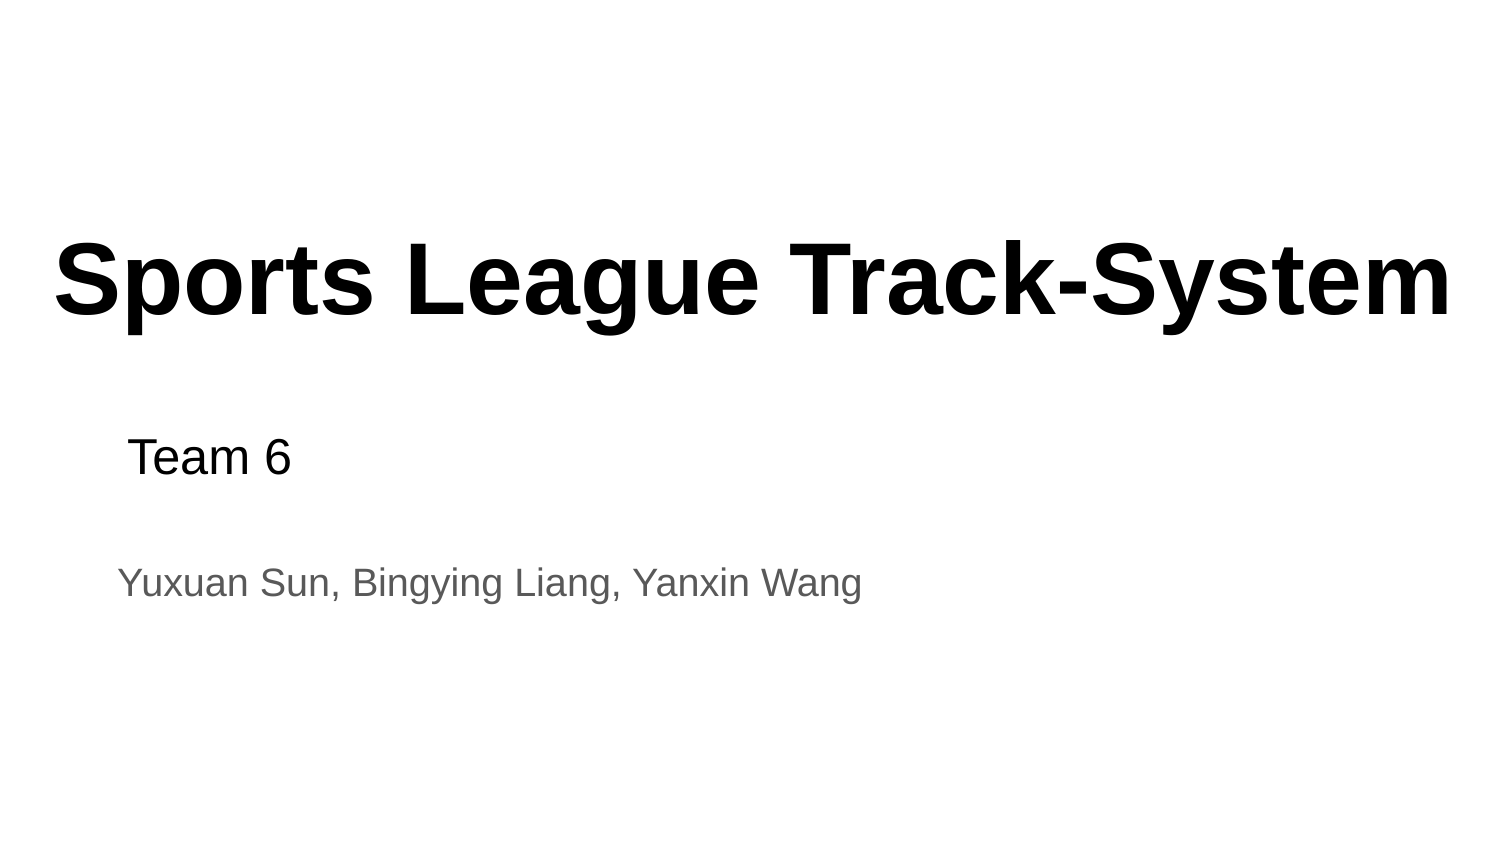

# Sports League Track-System
Team 6
Yuxuan Sun, Bingying Liang, Yanxin Wang